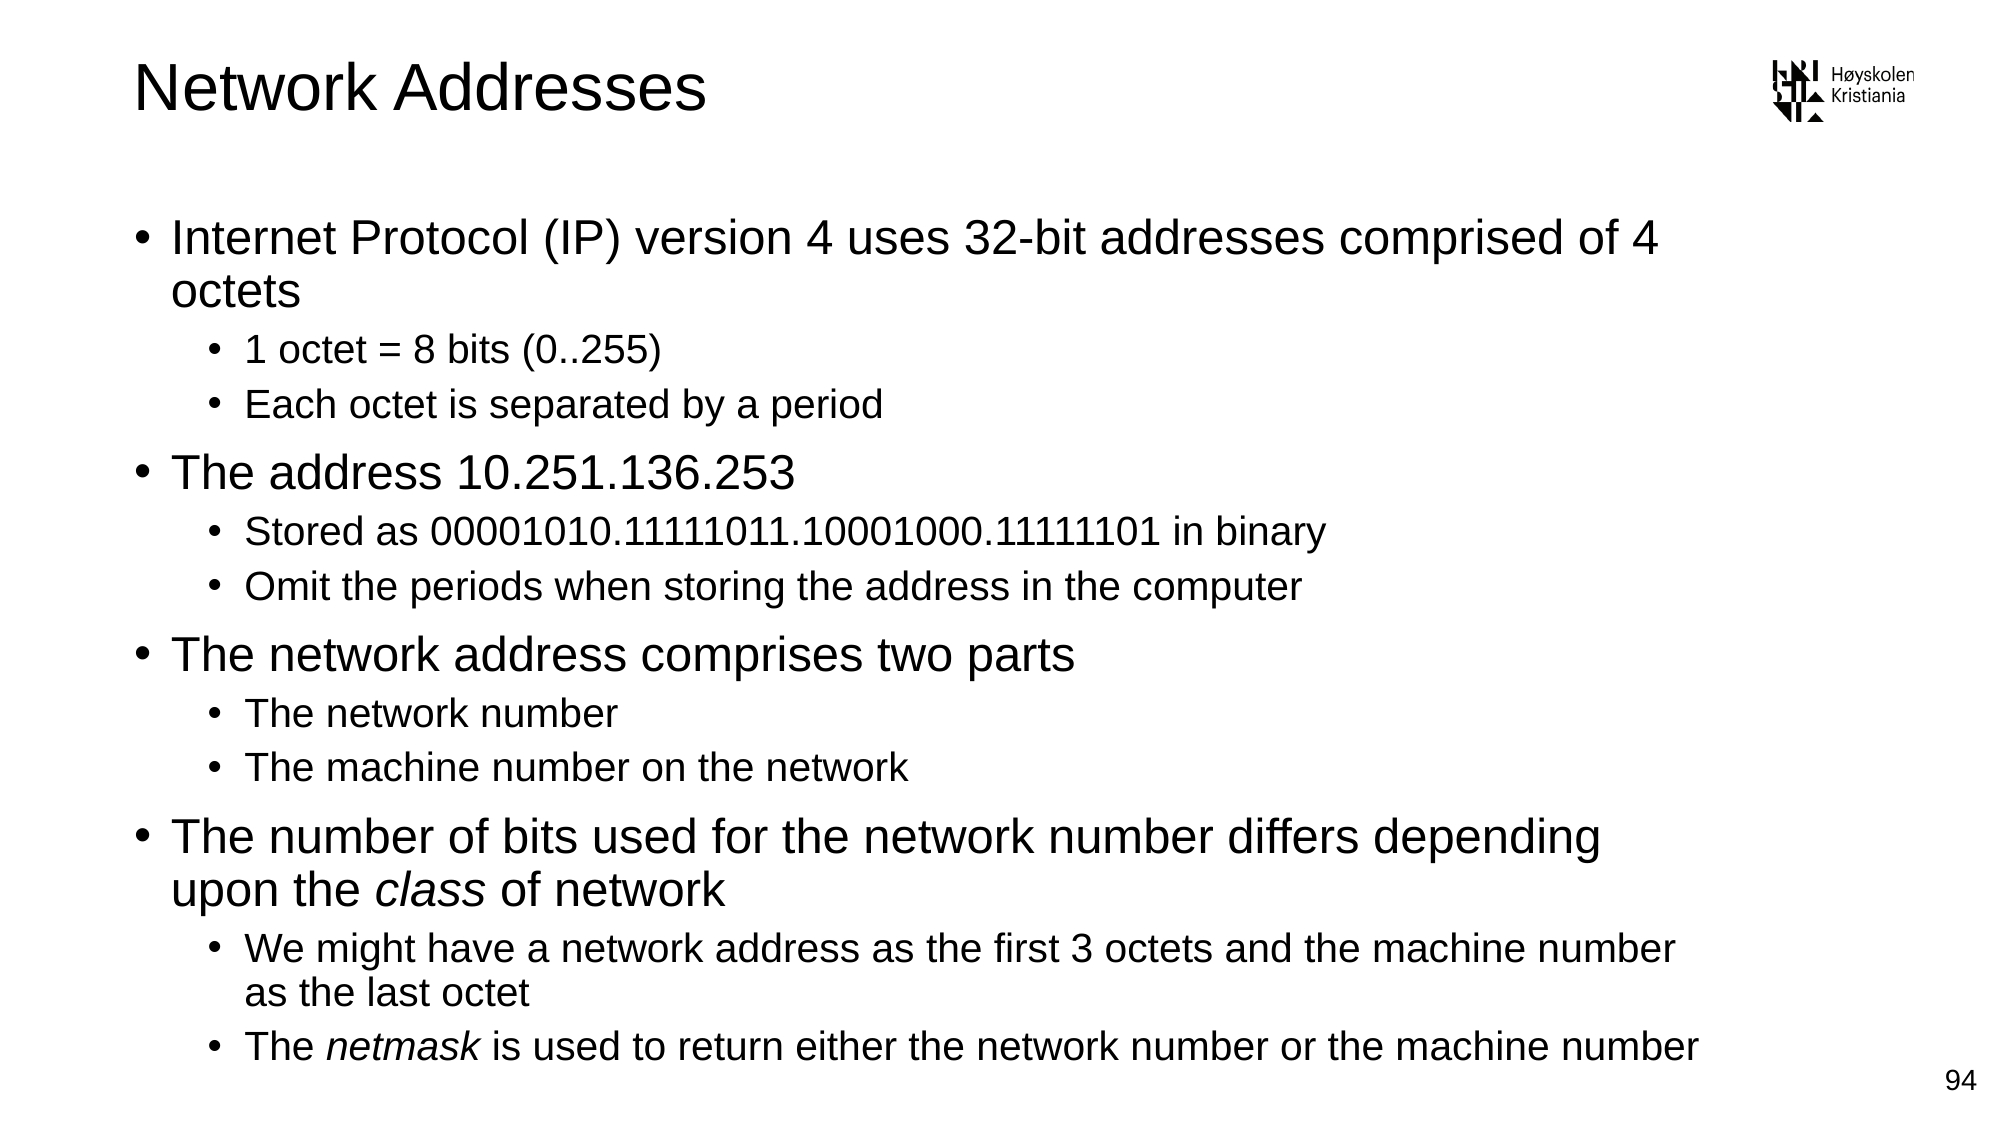

# Network Addresses
Internet Protocol (IP) version 4 uses 32-bit addresses comprised of 4 octets
1 octet = 8 bits (0..255)
Each octet is separated by a period
The address 10.251.136.253
Stored as 00001010.11111011.10001000.11111101 in binary
Omit the periods when storing the address in the computer
The network address comprises two parts
The network number
The machine number on the network
The number of bits used for the network number differs depending upon the class of network
We might have a network address as the first 3 octets and the machine number as the last octet
The netmask is used to return either the network number or the machine number